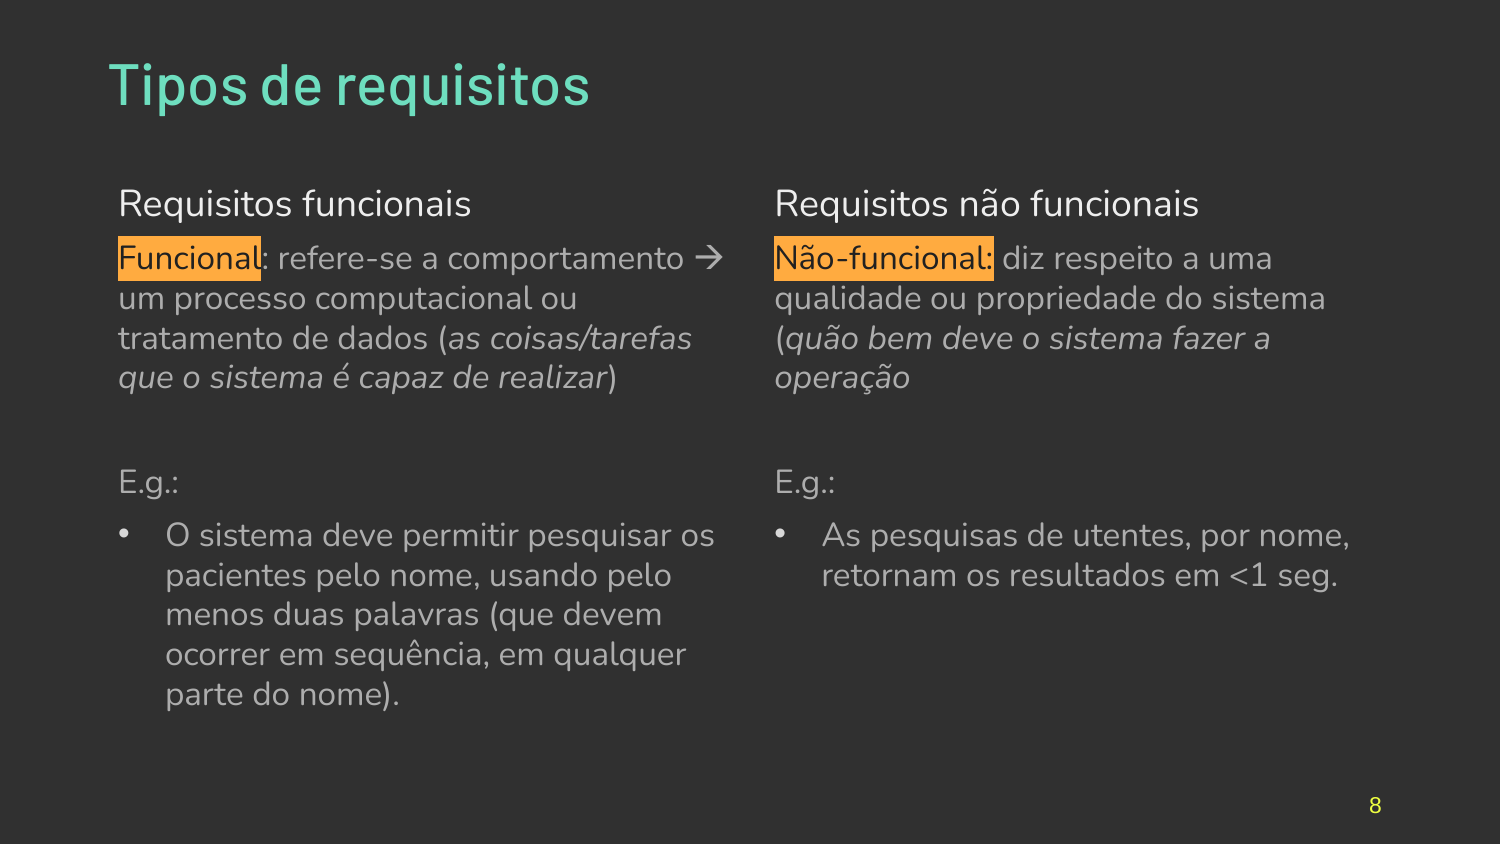

# Tipos de requisitos
Requisitos funcionais
Funcional: refere-se a comportamento 🡪 um processo computacional ou tratamento de dados (as coisas/tarefas que o sistema é capaz de realizar)

E.g.:
O sistema deve permitir pesquisar os pacientes pelo nome, usando pelo menos duas palavras (que devem ocorrer em sequência, em qualquer parte do nome).

Requisitos não funcionais
Não-funcional: diz respeito a uma qualidade ou propriedade do sistema (quão bem deve o sistema fazer a operação

E.g.:
As pesquisas de utentes, por nome, retornam os resultados em <1 seg.
8